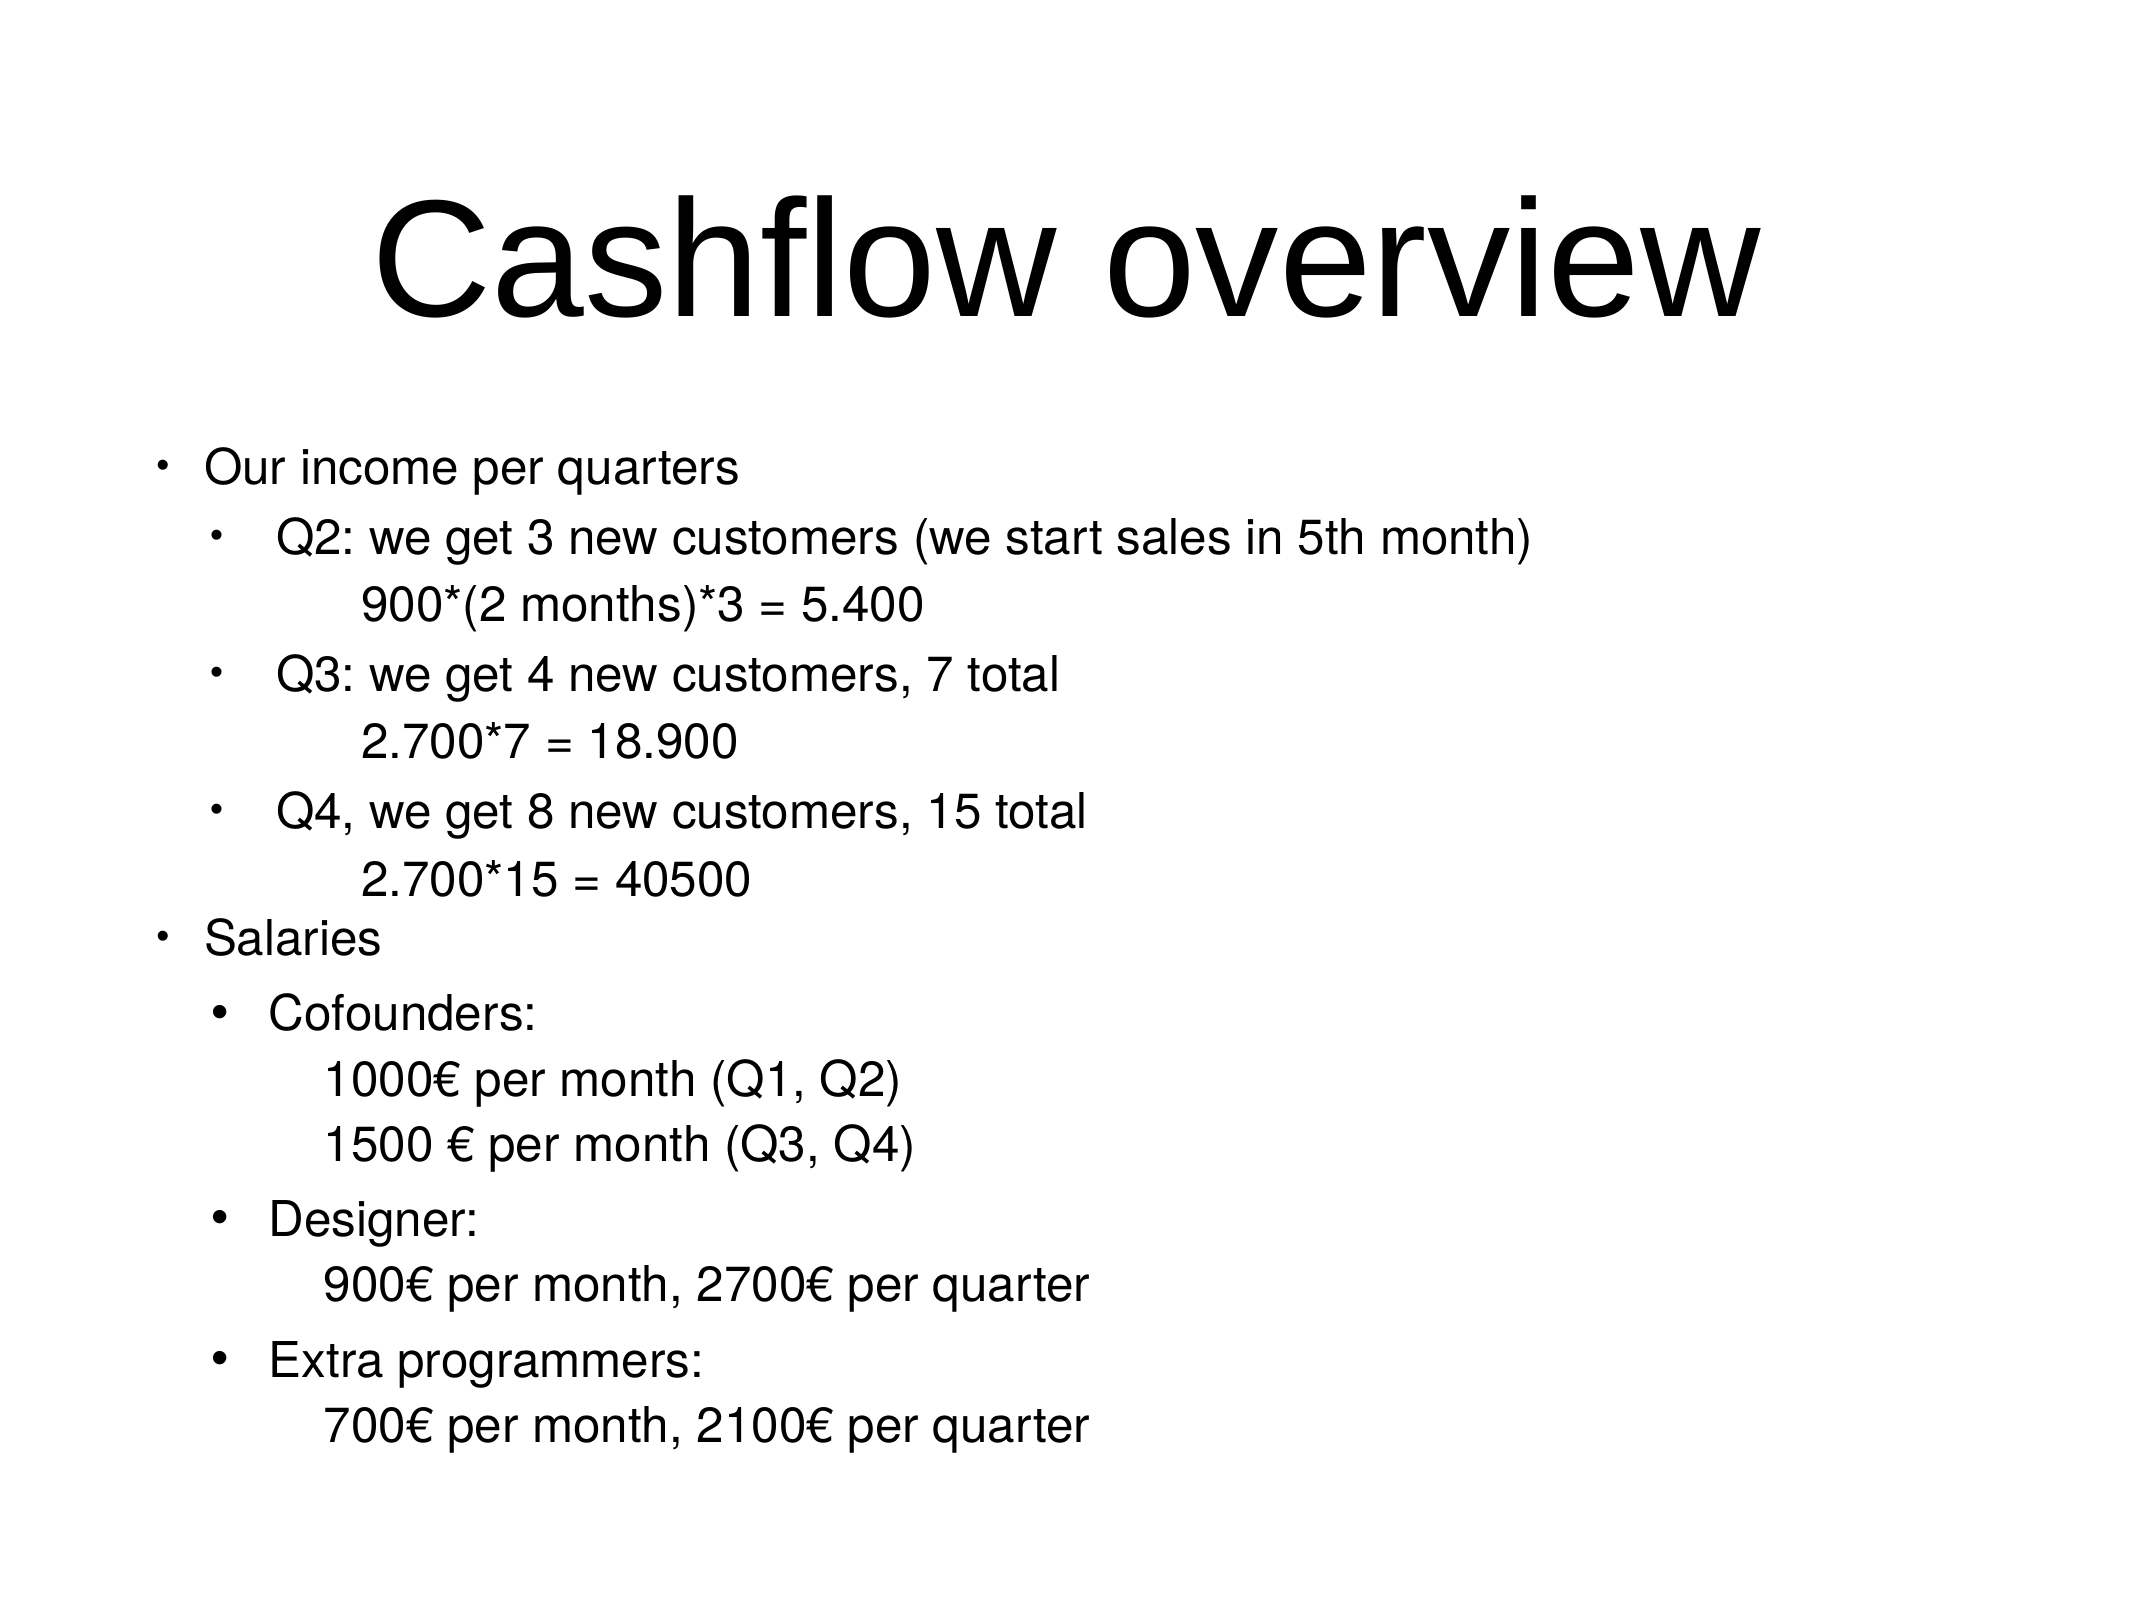

# Cashflow overview
Our income per quarters
Q2: we get 3 new customers (we start sales in 5th month)
	    900*(2 months)*3 = 5.400
Q3: we get 4 new customers, 7 total
 	    2.700*7 = 18.900
Q4, we get 8 new customers, 15 total
	    2.700*15 = 40500
Salaries
Cofounders:
    1000€ per month (Q1, Q2)
    1500 € per month (Q3, Q4)
Designer:
    900€ per month, 2700€ per quarter
Extra programmers:
    700€ per month, 2100€ per quarter